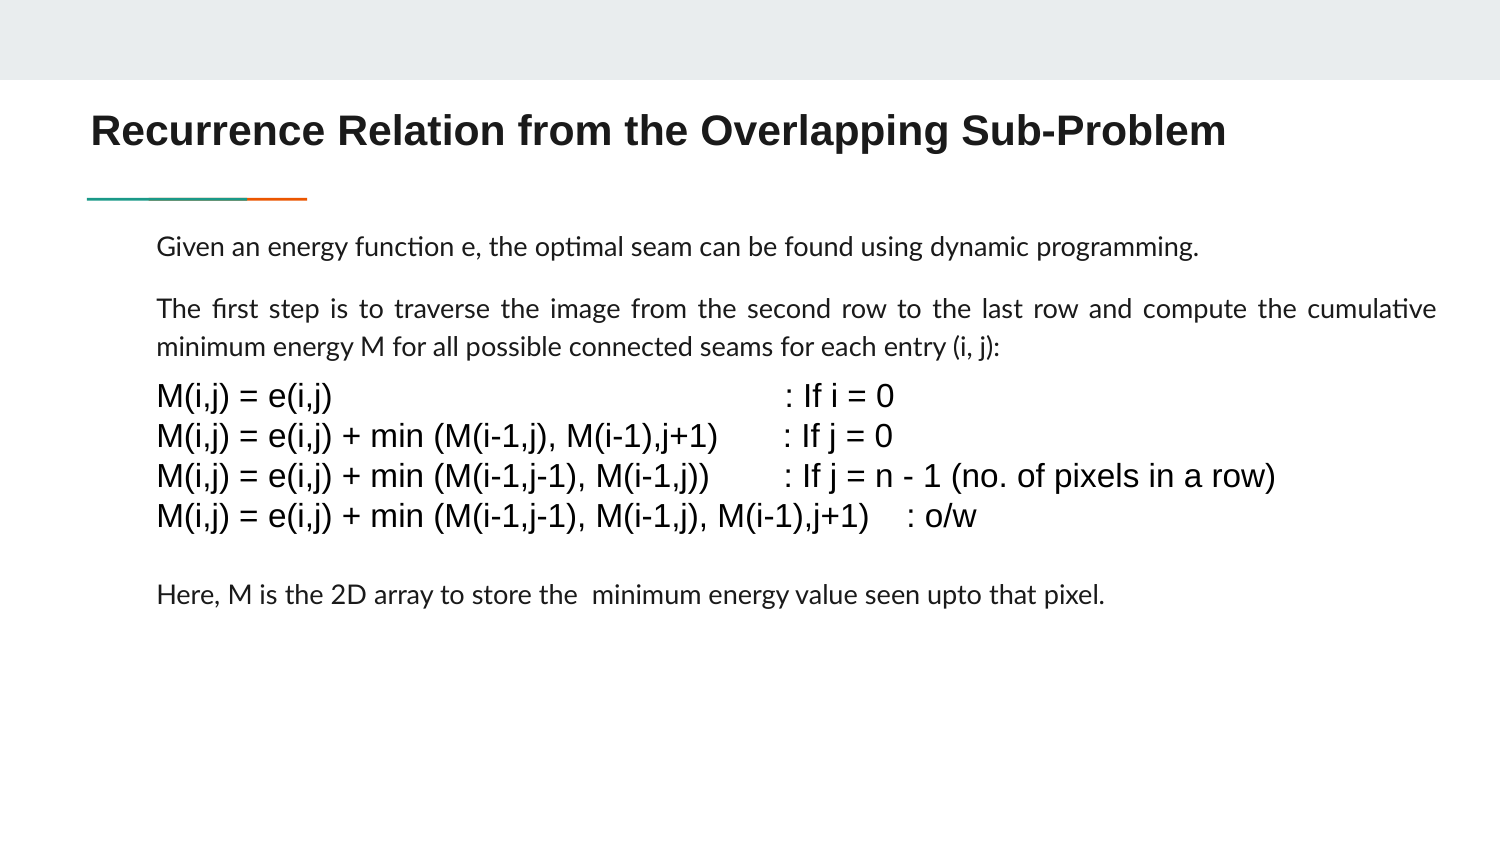

# Recurrence Relation from the Overlapping Sub-Problem
Given an energy function e, the optimal seam can be found using dynamic programming.
The first step is to traverse the image from the second row to the last row and compute the cumulative minimum energy M for all possible connected seams for each entry (i, j):

Here, M is the 2D array to store the  minimum energy value seen upto that pixel.

M(i,j) = e(i,j)                                                 : If i = 0
M(i,j) = e(i,j) + min (M(i-1,j), M(i-1),j+1)       : If j = 0
M(i,j) = e(i,j) + min (M(i-1,j-1), M(i-1,j))        : If j = n - 1 (no. of pixels in a row)
M(i,j) = e(i,j) + min (M(i-1,j-1), M(i-1,j), M(i-1),j+1)    : o/w